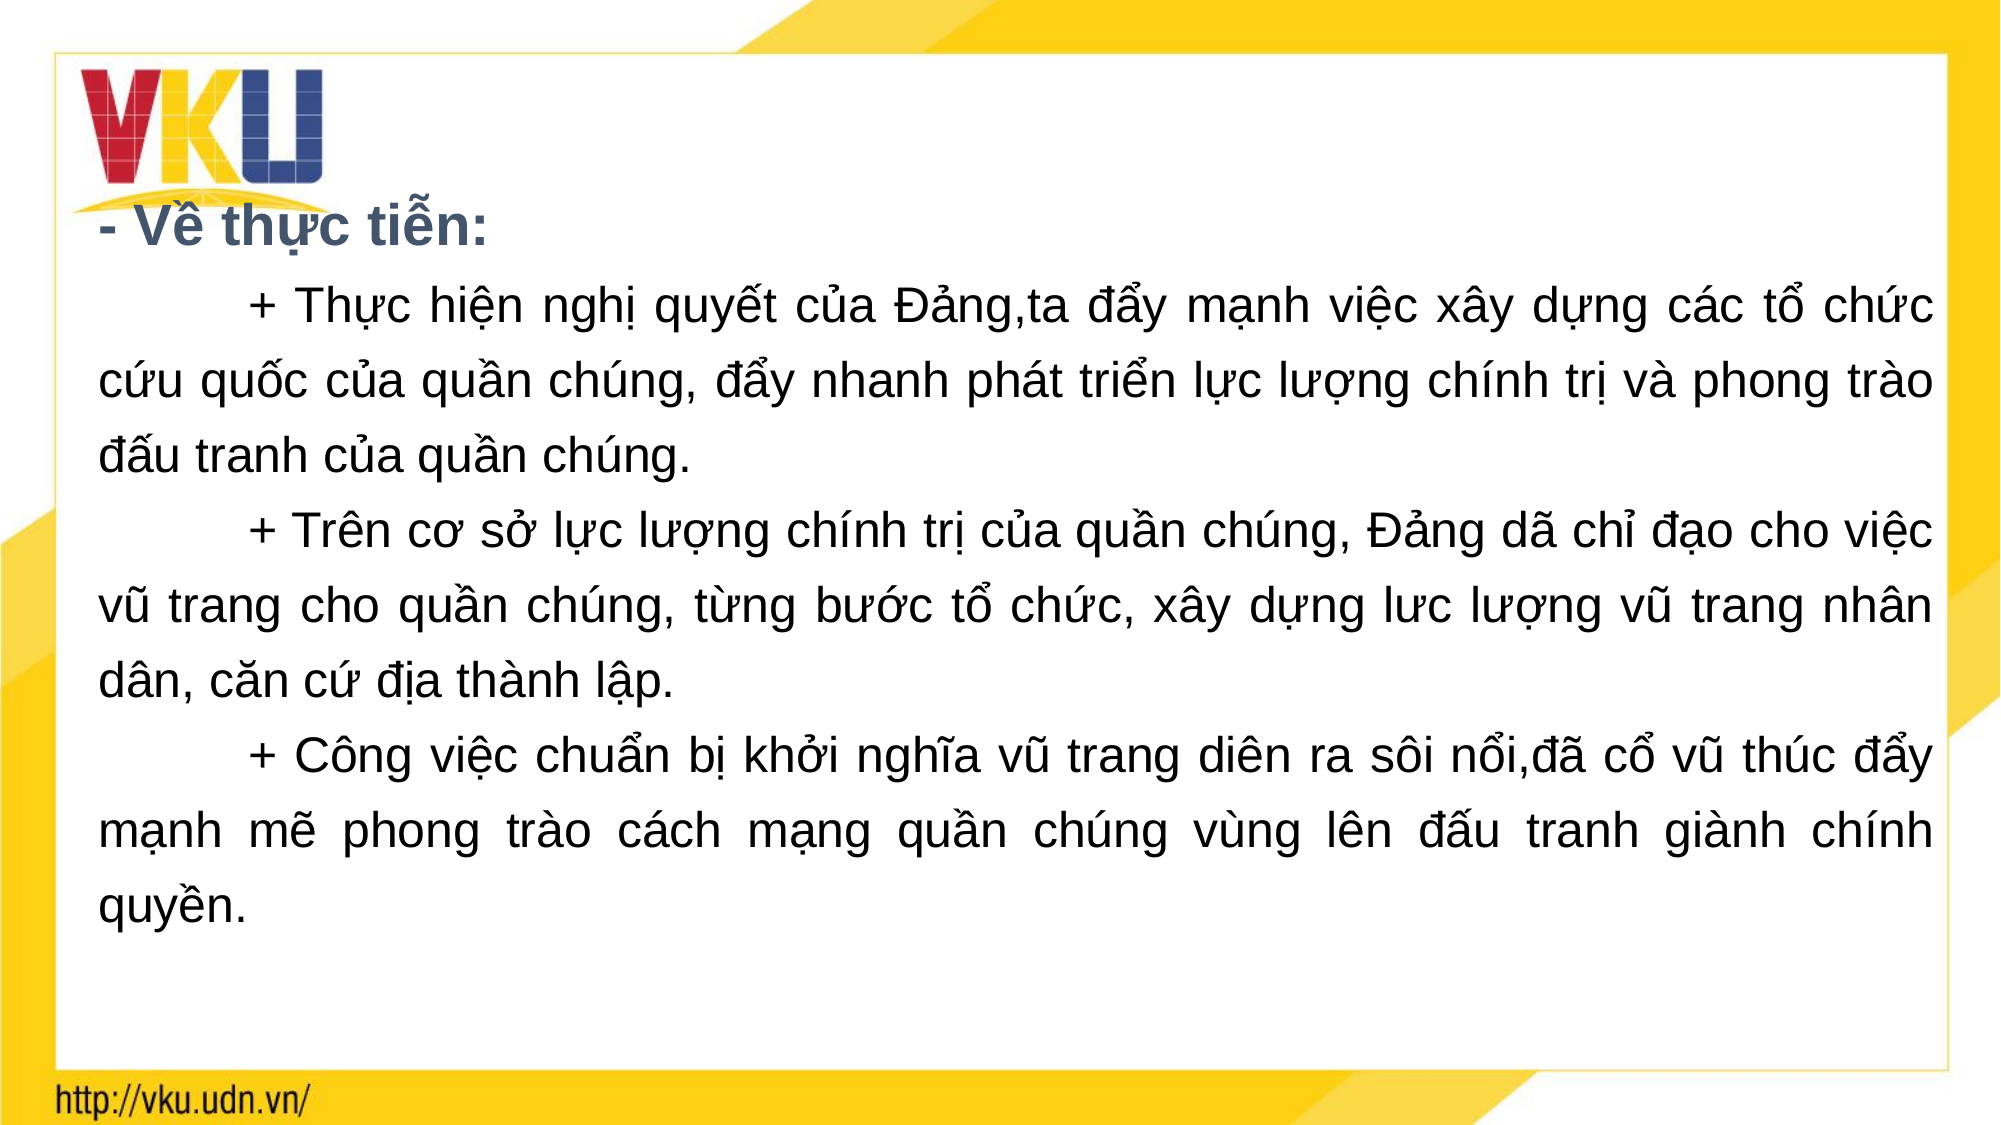

- Về thực tiễn:
	+ Thực hiện nghị quyết của Đảng,ta đẩy mạnh việc xây dựng các tổ chức cứu quốc của quần chúng, đẩy nhanh phát triển lực lượng chính trị và phong trào đấu tranh của quần chúng.
	+ Trên cơ sở lực lượng chính trị của quần chúng, Đảng dã chỉ đạo cho việc vũ trang cho quần chúng, từng bước tổ chức, xây dựng lưc lượng vũ trang nhân dân, căn cứ địa thành lập.
	+ Công việc chuẩn bị khởi nghĩa vũ trang diên ra sôi nổi,đã cổ vũ thúc đẩy mạnh mẽ phong trào cách mạng quần chúng vùng lên đấu tranh giành chính quyền.